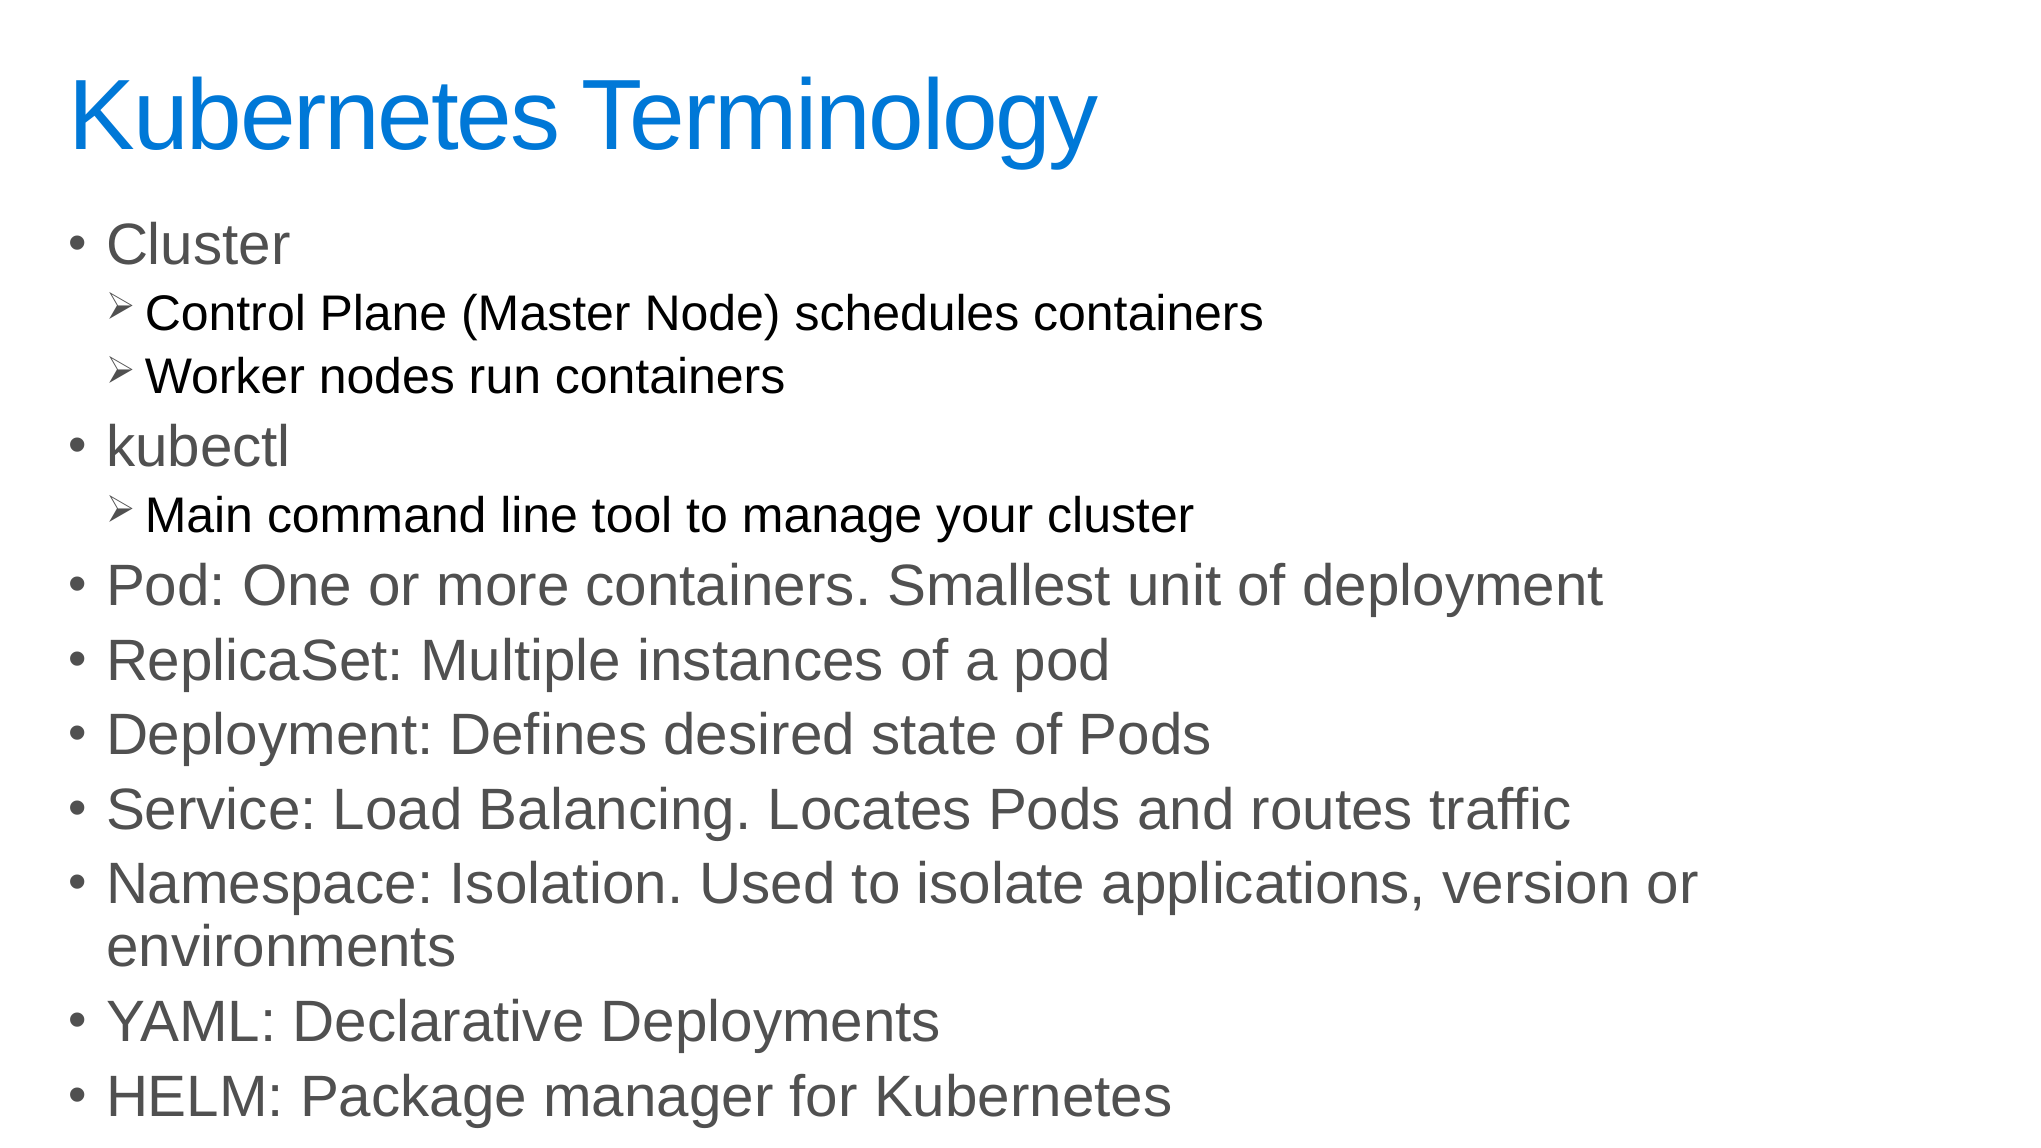

# Kubernetes Terminology
Cluster
Control Plane (Master Node) schedules containers
Worker nodes run containers
kubectl
Main command line tool to manage your cluster
Pod: One or more containers. Smallest unit of deployment
ReplicaSet: Multiple instances of a pod
Deployment: Defines desired state of Pods
Service: Load Balancing. Locates Pods and routes traffic
Namespace: Isolation. Used to isolate applications, version or environments
YAML: Declarative Deployments
HELM: Package manager for Kubernetes